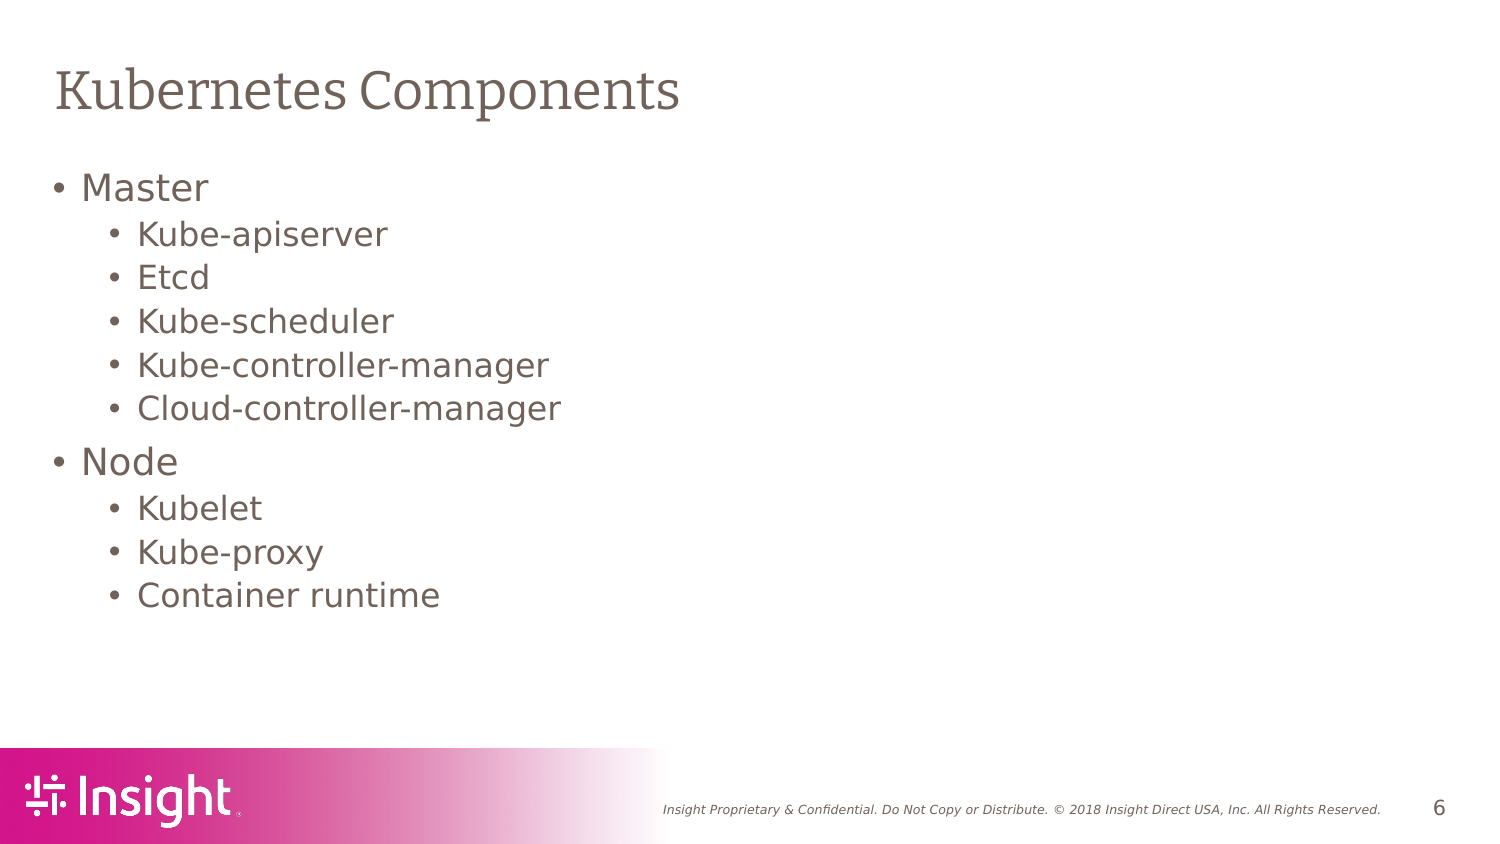

# Kubernetes Components
Master
Kube-apiserver
Etcd
Kube-scheduler
Kube-controller-manager
Cloud-controller-manager
Node
Kubelet
Kube-proxy
Container runtime